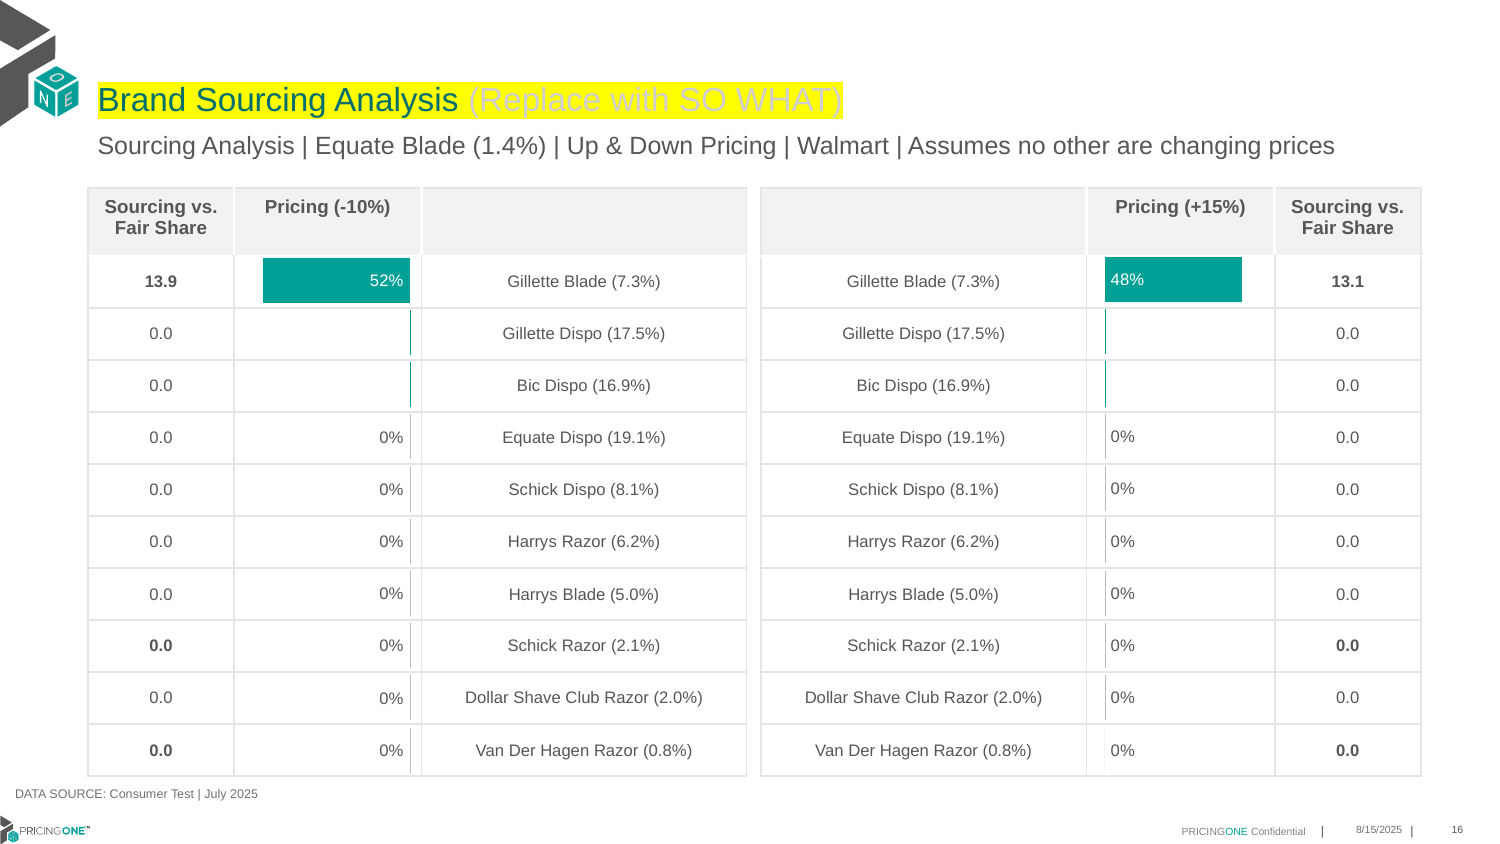

# Brand Sourcing Analysis (Replace with SO WHAT)
Sourcing Analysis | Equate Blade (1.4%) | Up & Down Pricing | Walmart | Assumes no other are changing prices
| Sourcing vs. Fair Share | Pricing (-10%) |  |
| --- | --- | --- |
| 13.9 |  | Gillette Blade (7.3%) |
| 0.0 |  | Gillette Dispo (17.5%) |
| 0.0 |  | Bic Dispo (16.9%) |
| 0.0 |  | Equate Dispo (19.1%) |
| 0.0 |  | Schick Dispo (8.1%) |
| 0.0 |  | Harrys Razor (6.2%) |
| 0.0 |  | Harrys Blade (5.0%) |
| 0.0 |  | Schick Razor (2.1%) |
| 0.0 |  | Dollar Shave Club Razor (2.0%) |
| 0.0 |  | Van Der Hagen Razor (0.8%) |
|  | Pricing (+15%) | Sourcing vs. Fair Share |
| --- | --- | --- |
| Gillette Blade (7.3%) |  | 13.1 |
| Gillette Dispo (17.5%) |  | 0.0 |
| Bic Dispo (16.9%) |  | 0.0 |
| Equate Dispo (19.1%) |  | 0.0 |
| Schick Dispo (8.1%) |  | 0.0 |
| Harrys Razor (6.2%) |  | 0.0 |
| Harrys Blade (5.0%) |  | 0.0 |
| Schick Razor (2.1%) |  | 0.0 |
| Dollar Shave Club Razor (2.0%) |  | 0.0 |
| Van Der Hagen Razor (0.8%) |  | 0.0 |

### Chart

| Category | Equate Blade (1.4%) |
|---|---|
| Gillette Blade (7.3%) | 0.48461546149182594 |
| Gillette Dispo (17.5%) | 0.002128992183633398 |
| Bic Dispo (16.9%) | 0.00191552505639825 |
| Equate Dispo (19.1%) | 0.001662897623239126 |
| Schick Dispo (8.1%) | 0.0007400196520058454 |
| Harrys Razor (6.2%) | 0.0005067231451770616 |
| Harrys Blade (5.0%) | 0.0003349833106551278 |
| Schick Razor (2.1%) | 0.0003178064820296026 |
| Dollar Shave Club Razor (2.0%) | 0.0002690673491988006 |
| Van Der Hagen Razor (0.8%) | 0.00014969780138259287 |

### Chart

| Category | Equate Blade (1.4%) |
|---|---|
| Gillette Blade (7.3%) | 0.5150698417765078 |
| Gillette Dispo (17.5%) | 0.002003419128766749 |
| Bic Dispo (16.9%) | 0.0018031144422565278 |
| Equate Dispo (19.1%) | 0.0015656321571085772 |
| Schick Dispo (8.1%) | 0.0006965107820931811 |
| Harrys Razor (6.2%) | 0.000476714076298113 |
| Harrys Blade (5.0%) | 0.0003151749232283836 |
| Schick Razor (2.1%) | 0.0002990055145959722 |
| Dollar Shave Club Razor (2.0%) | 0.00025315474320486105 |
| Van Der Hagen Razor (0.8%) | 0.00014082609919054012 |
DATA SOURCE: Consumer Test | July 2025

8/15/2025
16